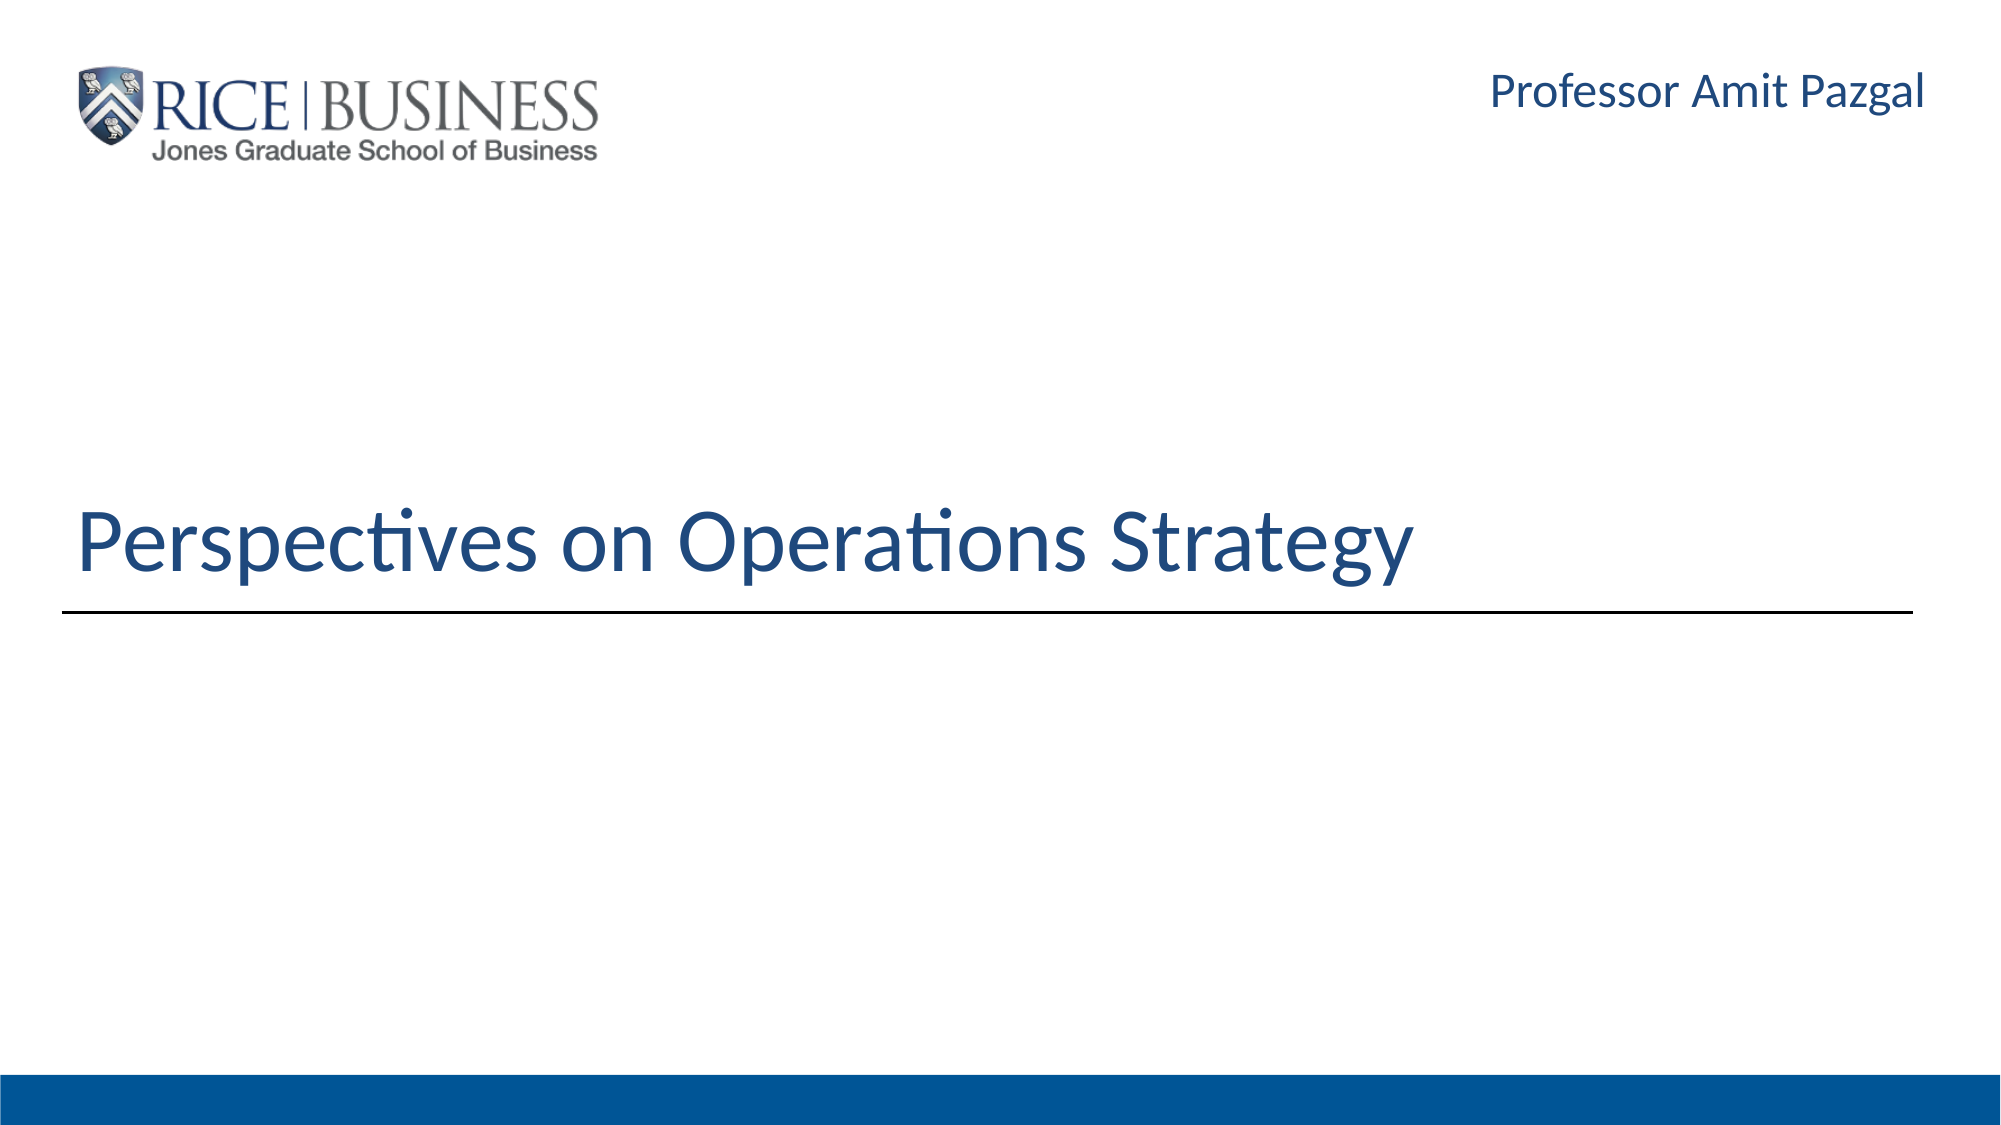

Professor Amit Pazgal
# Perspectives on Operations Strategy